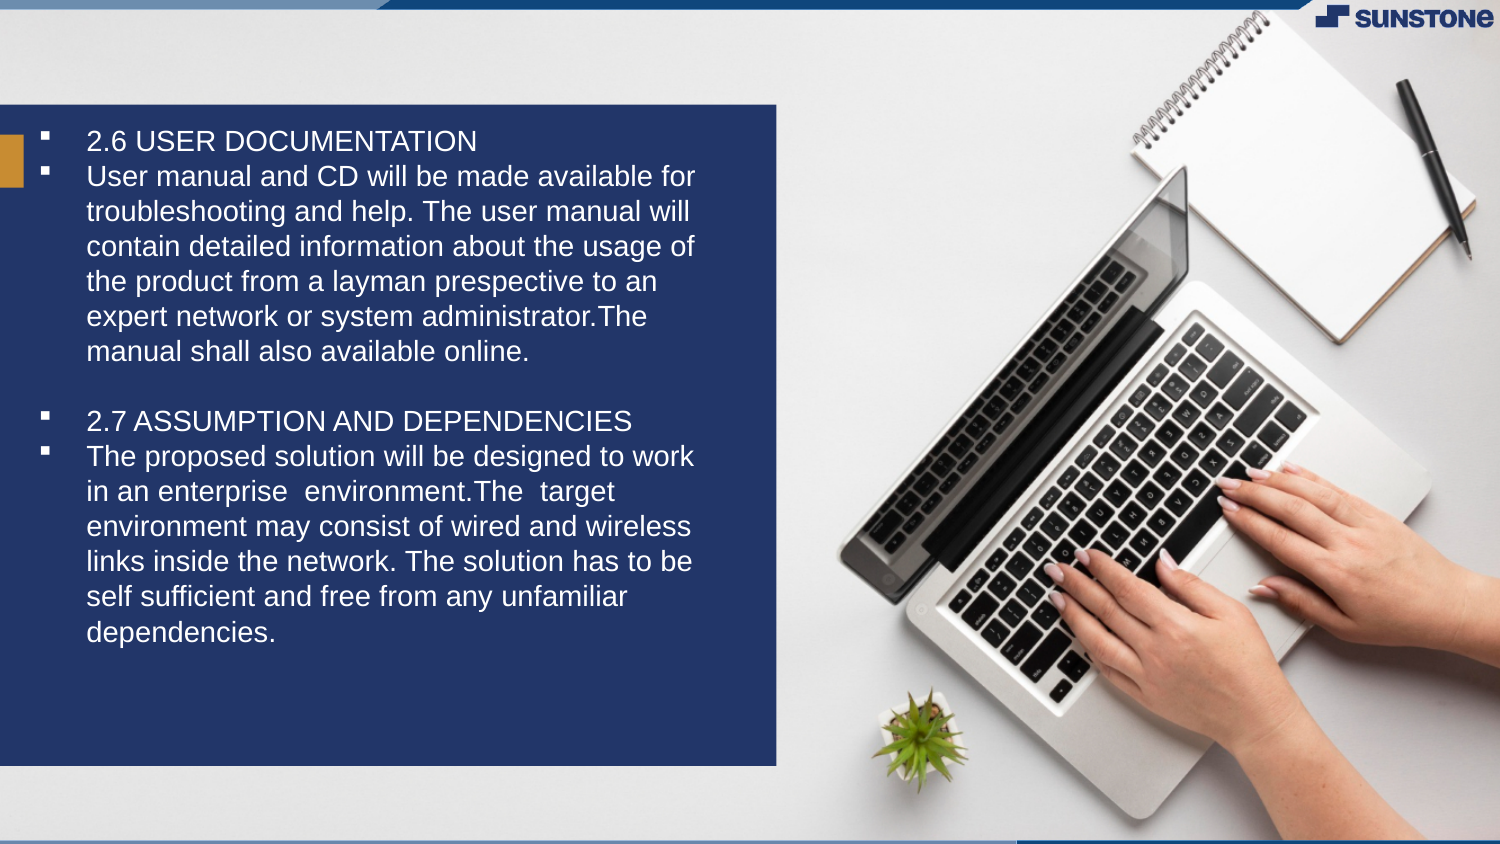

2.6 USER DOCUMENTATION
User manual and CD will be made available for troubleshooting and help. The user manual will contain detailed information about the usage of the product from a layman prespective to an expert network or system administrator.The manual shall also available online.

2.7 ASSUMPTION AND DEPENDENCIES
The proposed solution will be designed to work in an enterprise  environment.The  target environment may consist of wired and wireless links inside the network. The solution has to be self sufficient and free from any unfamiliar dependencies.